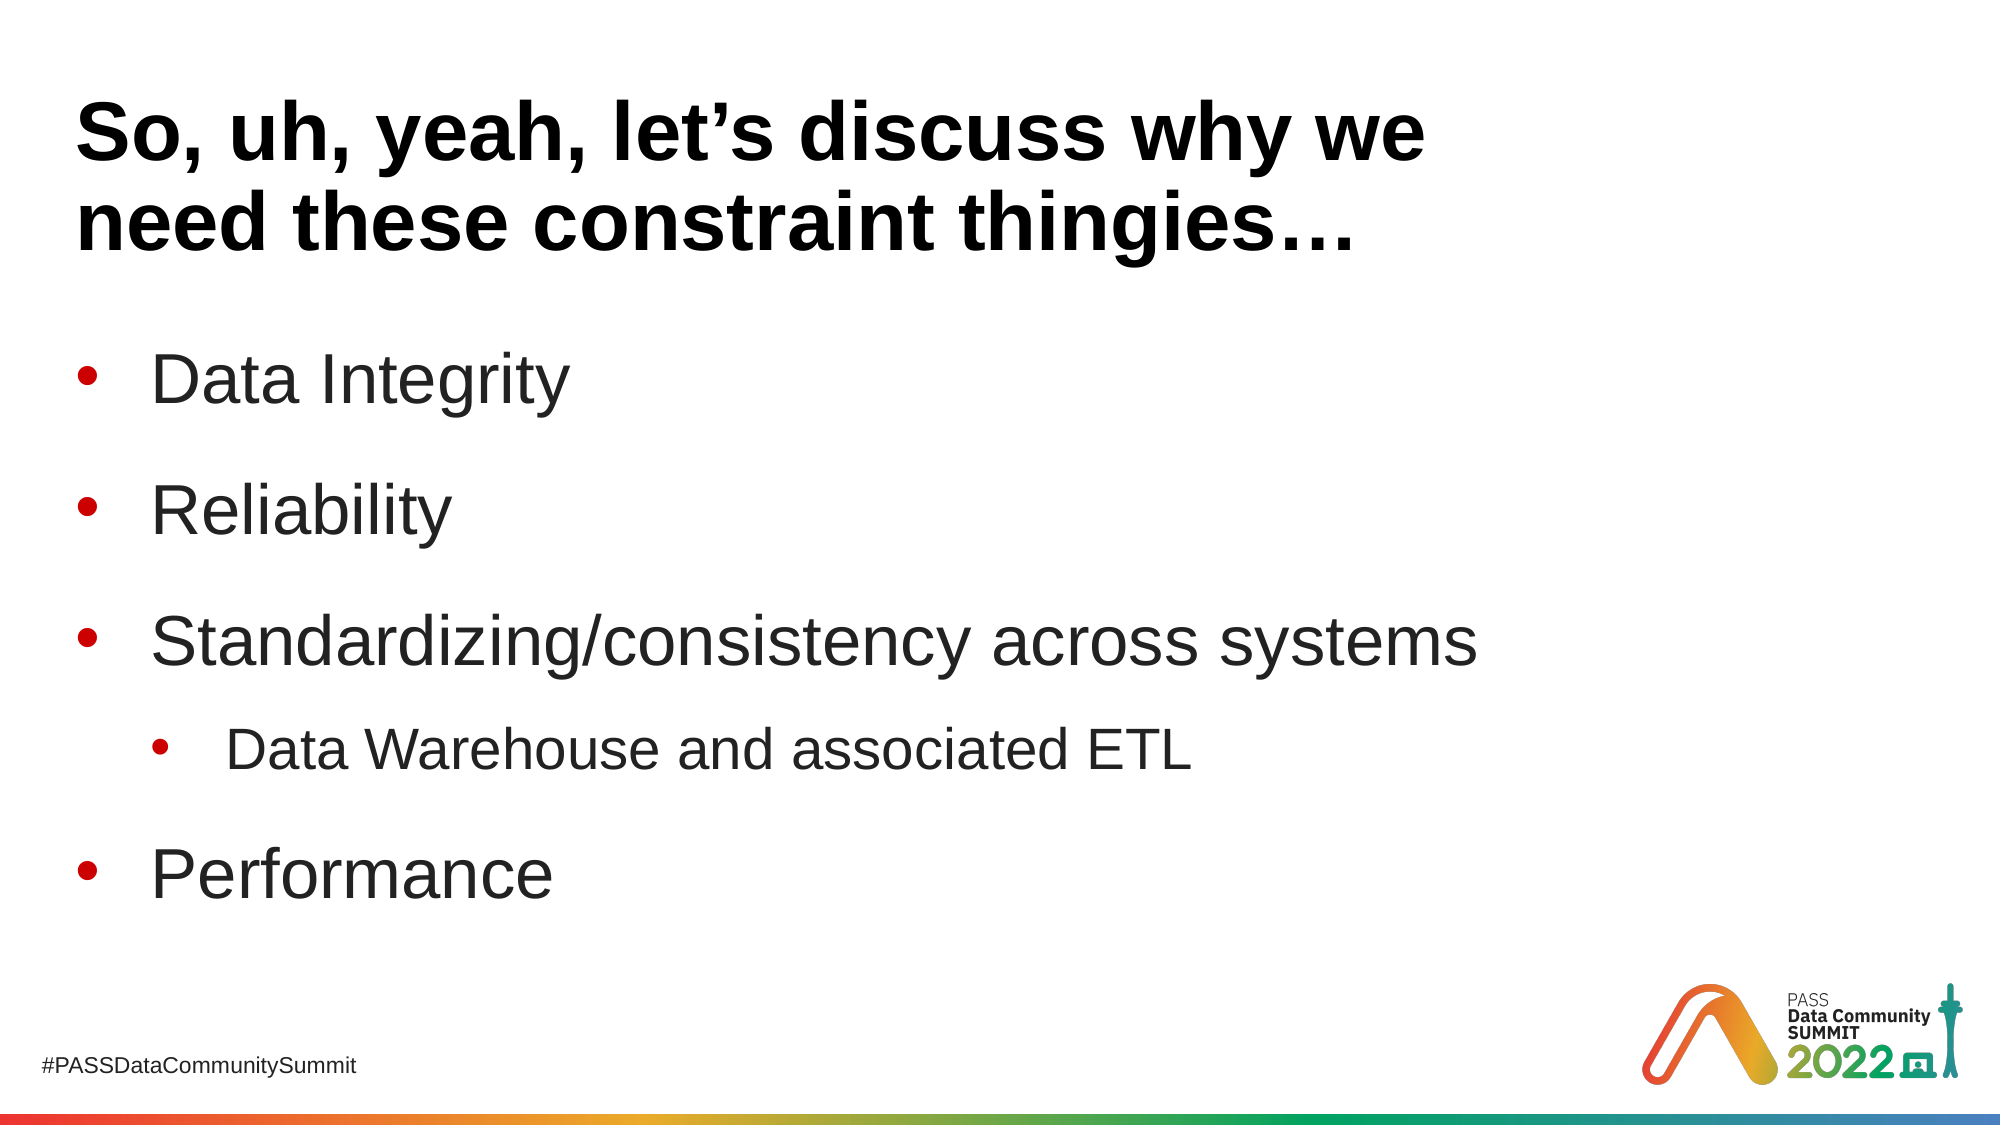

# So, uh, yeah, let’s discuss why we need these constraint thingies…
Data Integrity
Reliability
Standardizing/consistency across systems
Data Warehouse and associated ETL
Performance